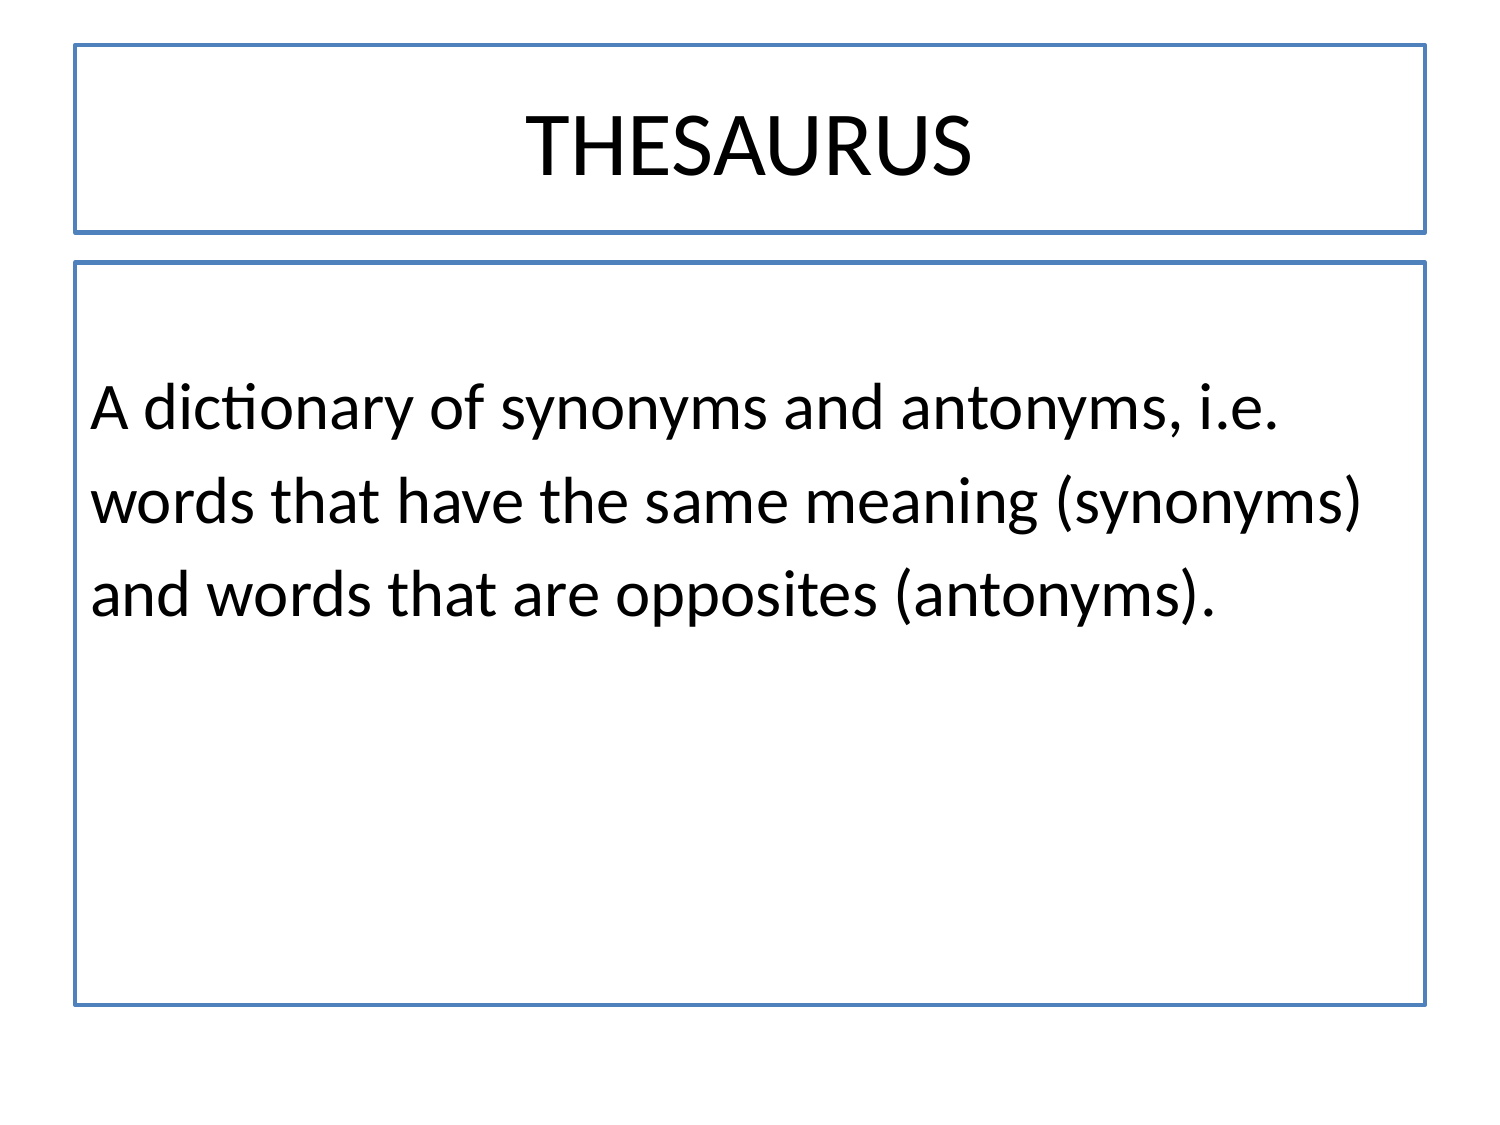

# THESAURUS

A dictionary of synonyms and antonyms, i.e.
words that have the same meaning (synonyms)
and words that are opposites (antonyms).